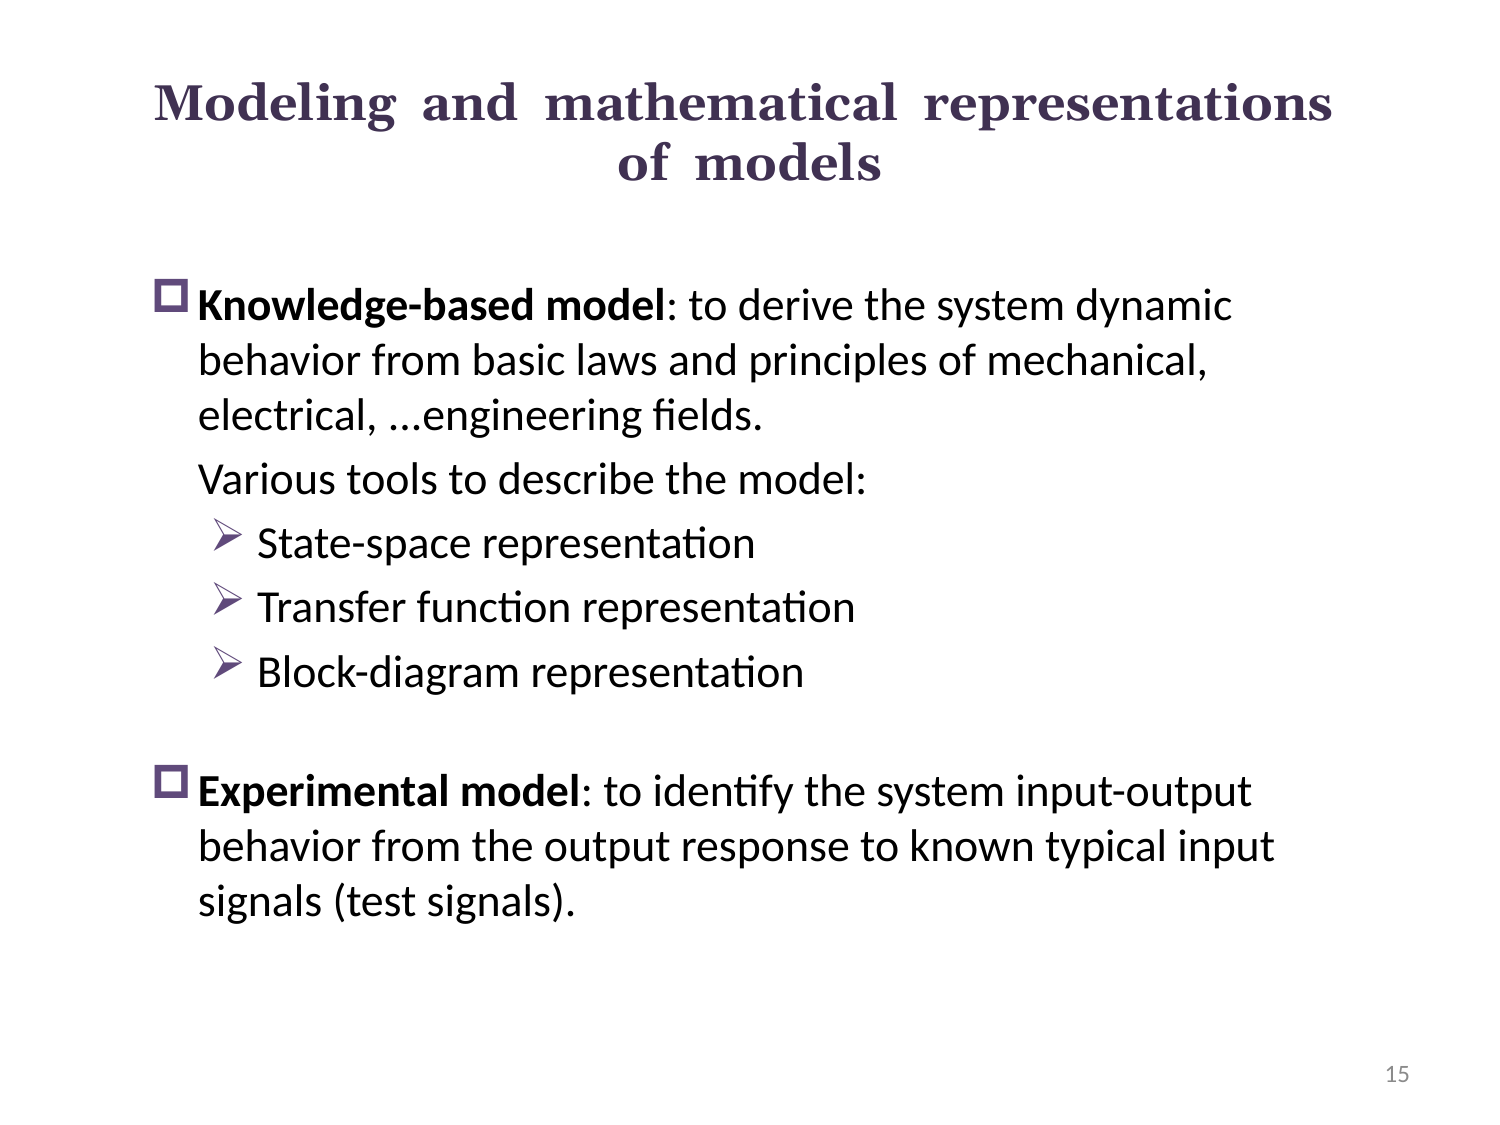

Modeling  and  mathematical  representations
of  models
Knowledge-based model: to derive the system dynamic behavior from basic laws and principles of mechanical, electrical, ...engineering fields.
	Various tools to describe the model:
State-space representation
Transfer function representation
Block-diagram representation
Experimental model: to identify the system input-output behavior from the output response to known typical input signals (test signals).
15